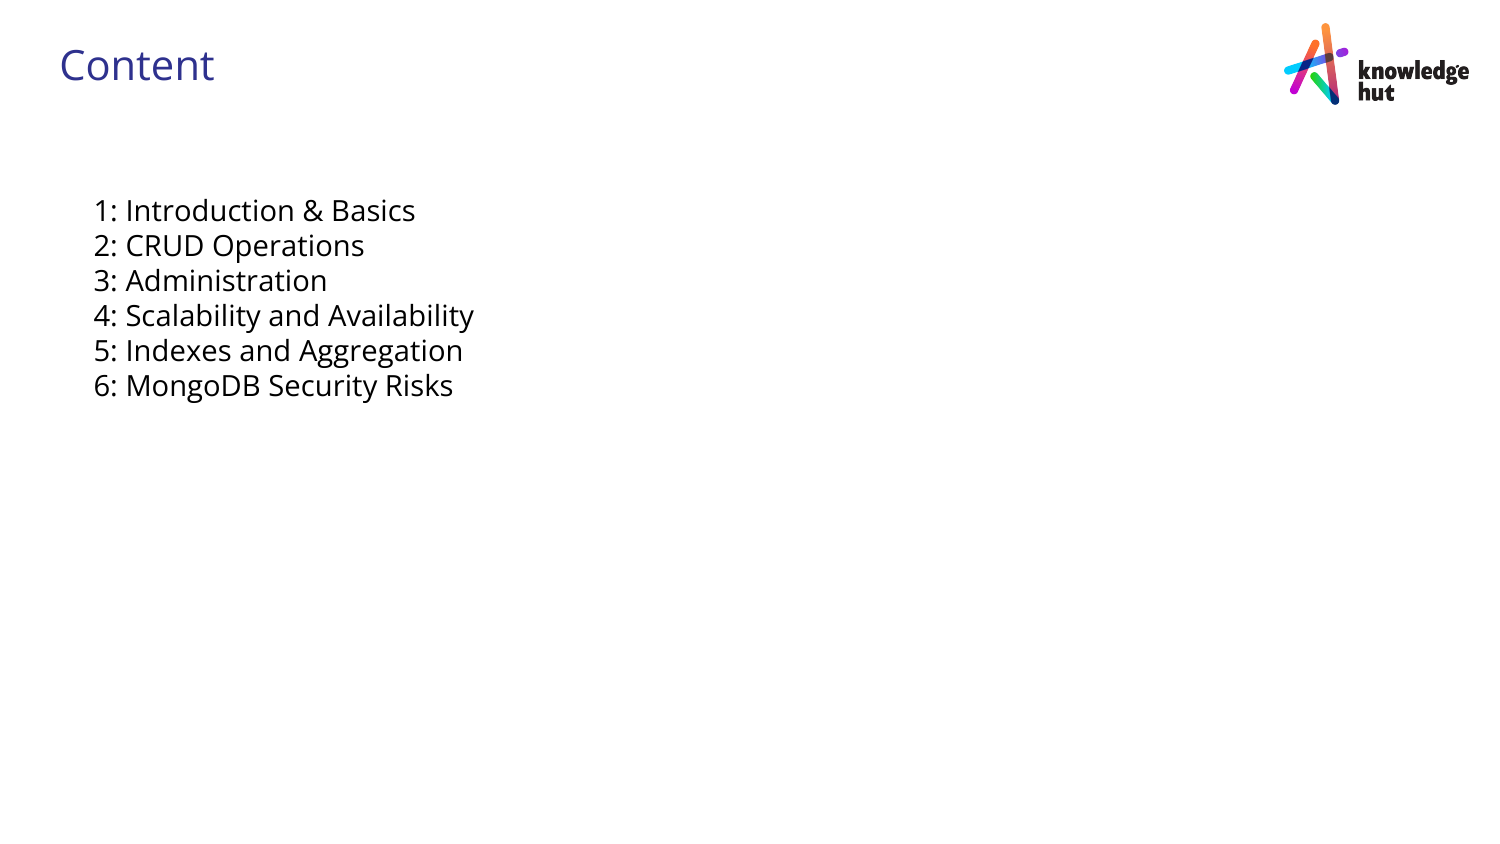

# Content
1: Introduction & Basics
2: CRUD Operations
3: Administration
4: Scalability and Availability
5: Indexes and Aggregation
6: MongoDB Security Risks